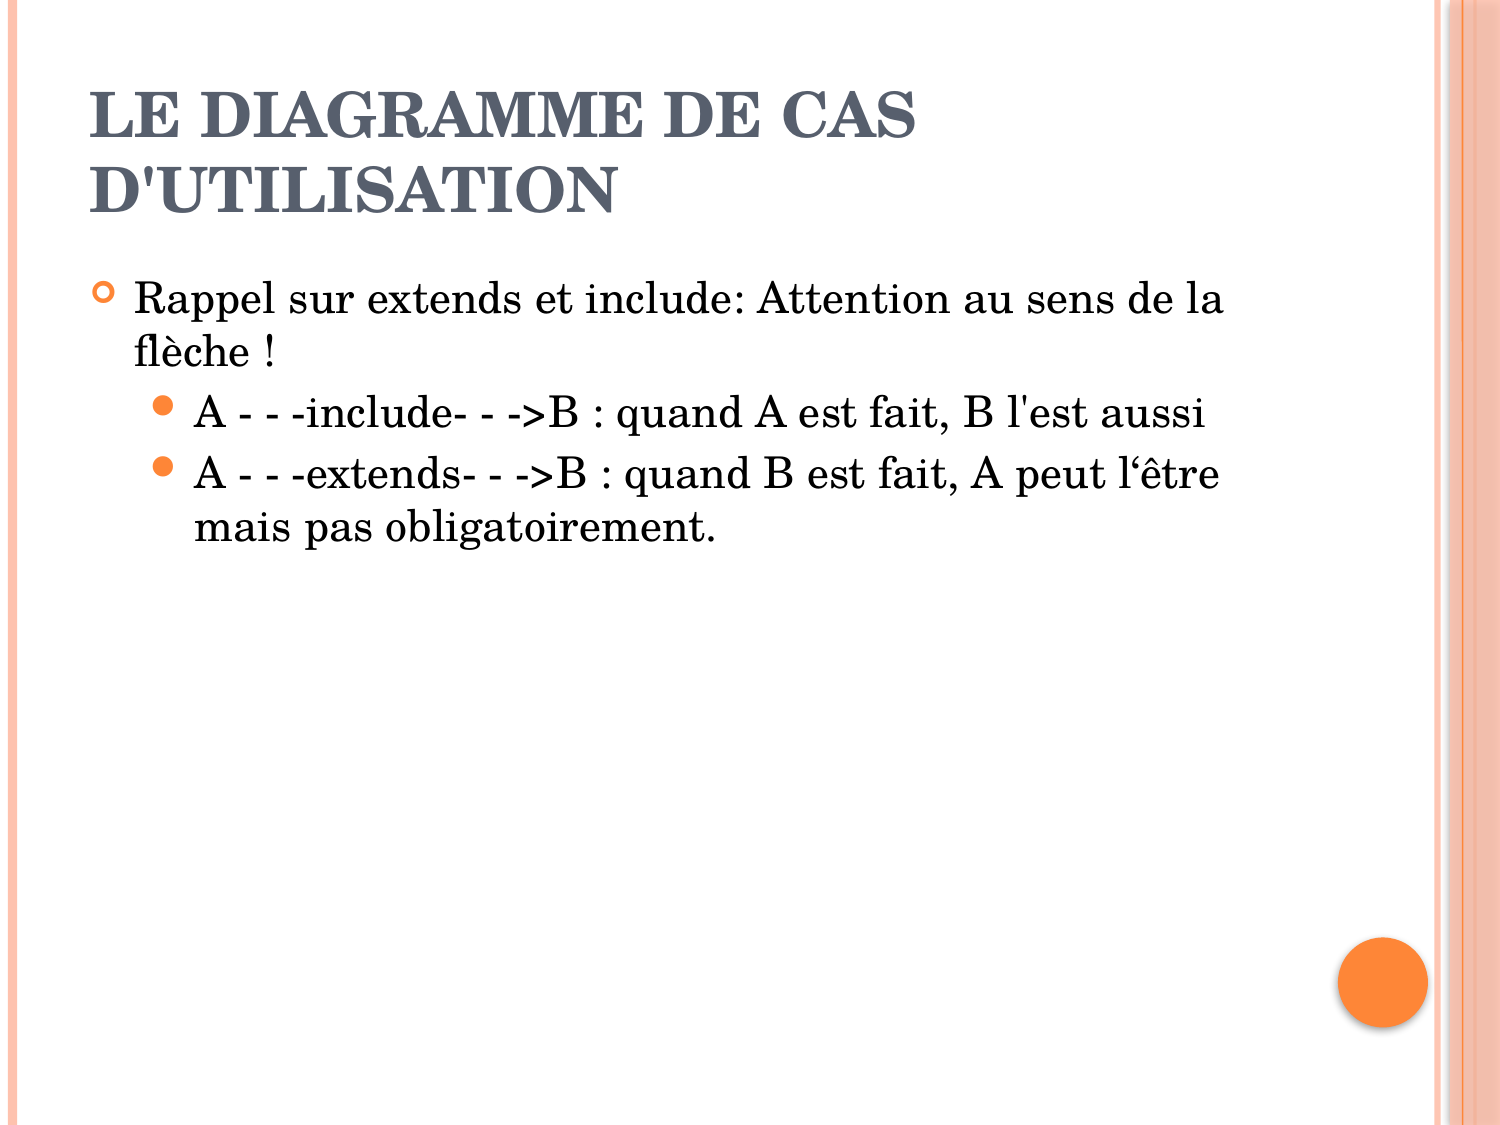

# le diagramme de cas d'utilisation
Rappel sur extends et include: Attention au sens de la flèche !
A - - -include- - ->B : quand A est fait, B l'est aussi
A - - -extends- - ->B : quand B est fait, A peut l‘être mais pas obligatoirement.